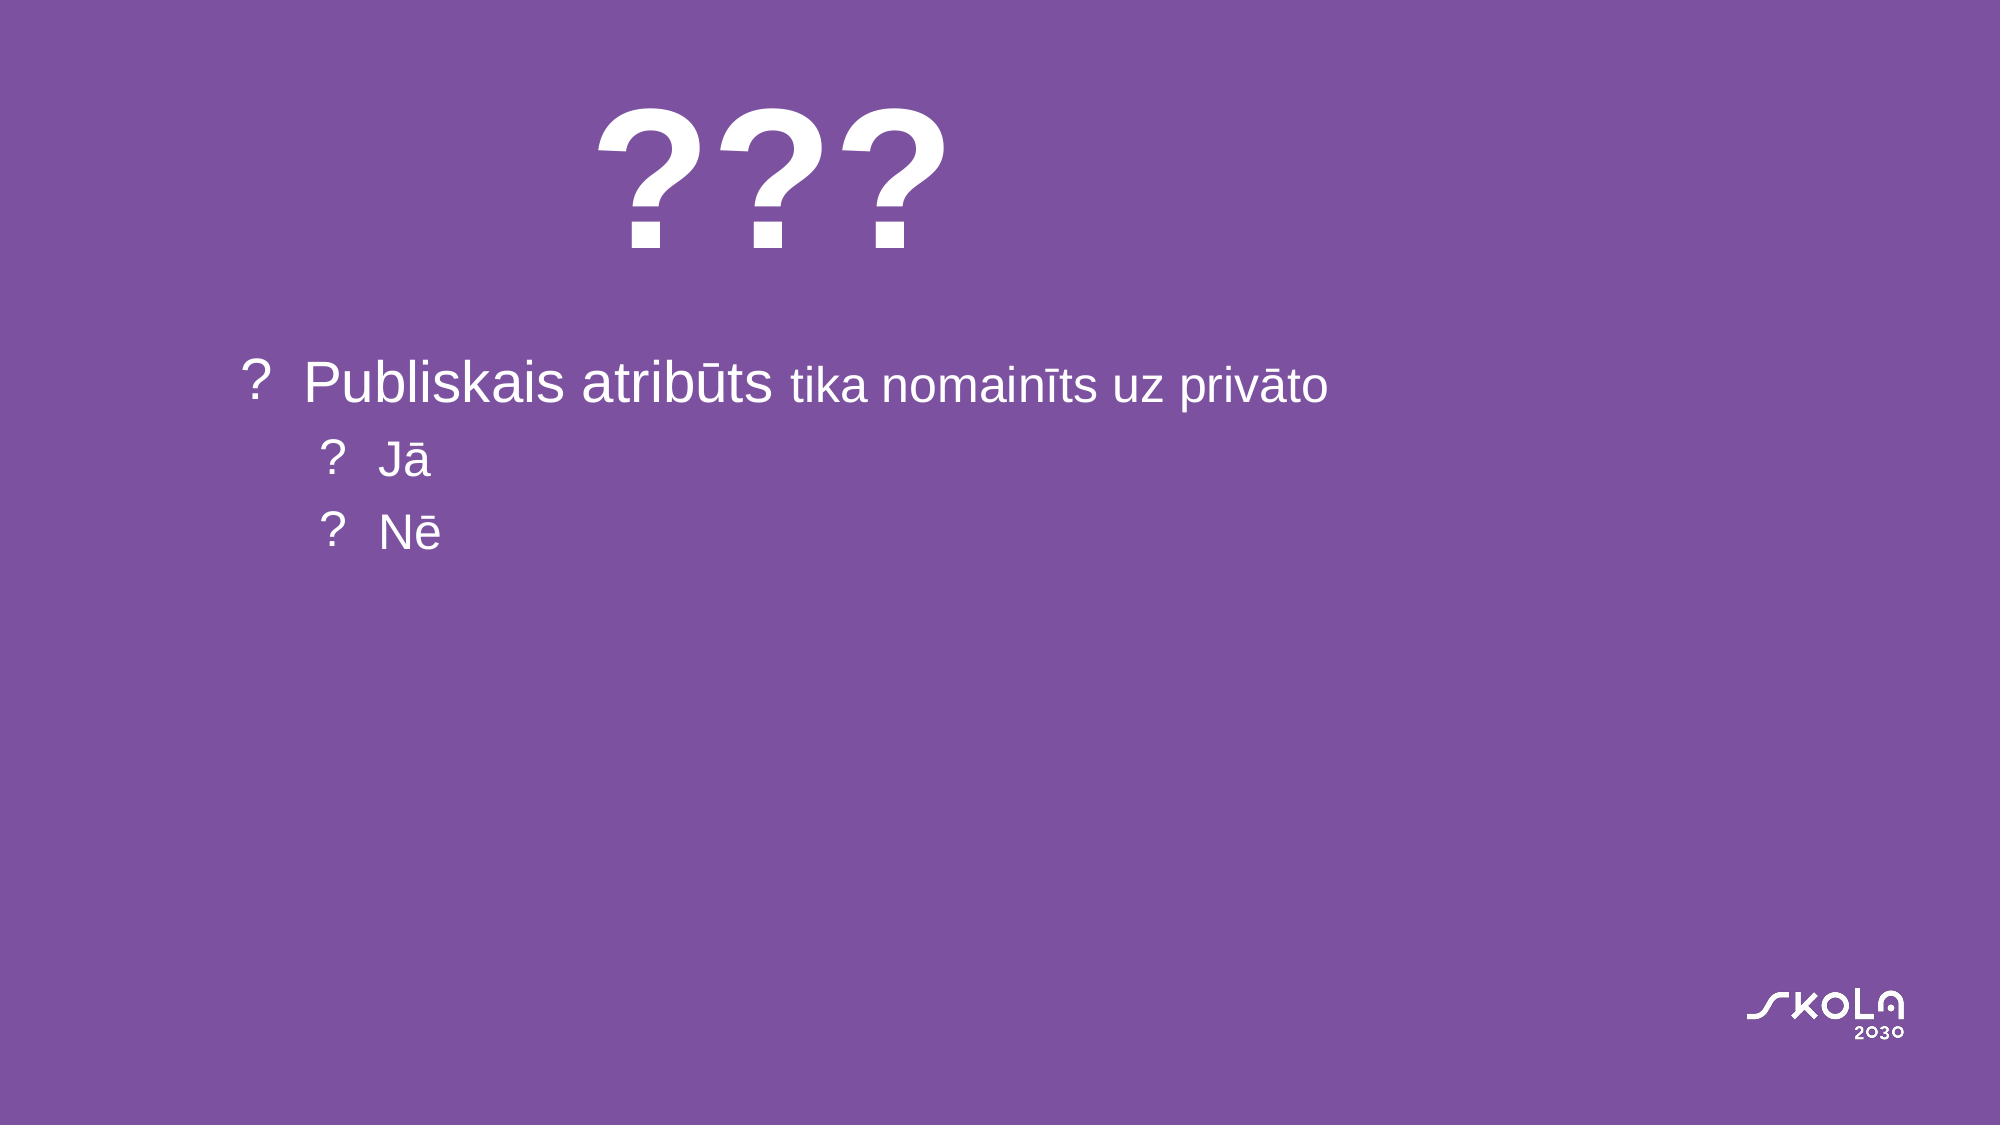

# ???
Publiskais atribūts tika nomainīts uz privāto
Jā
Nē